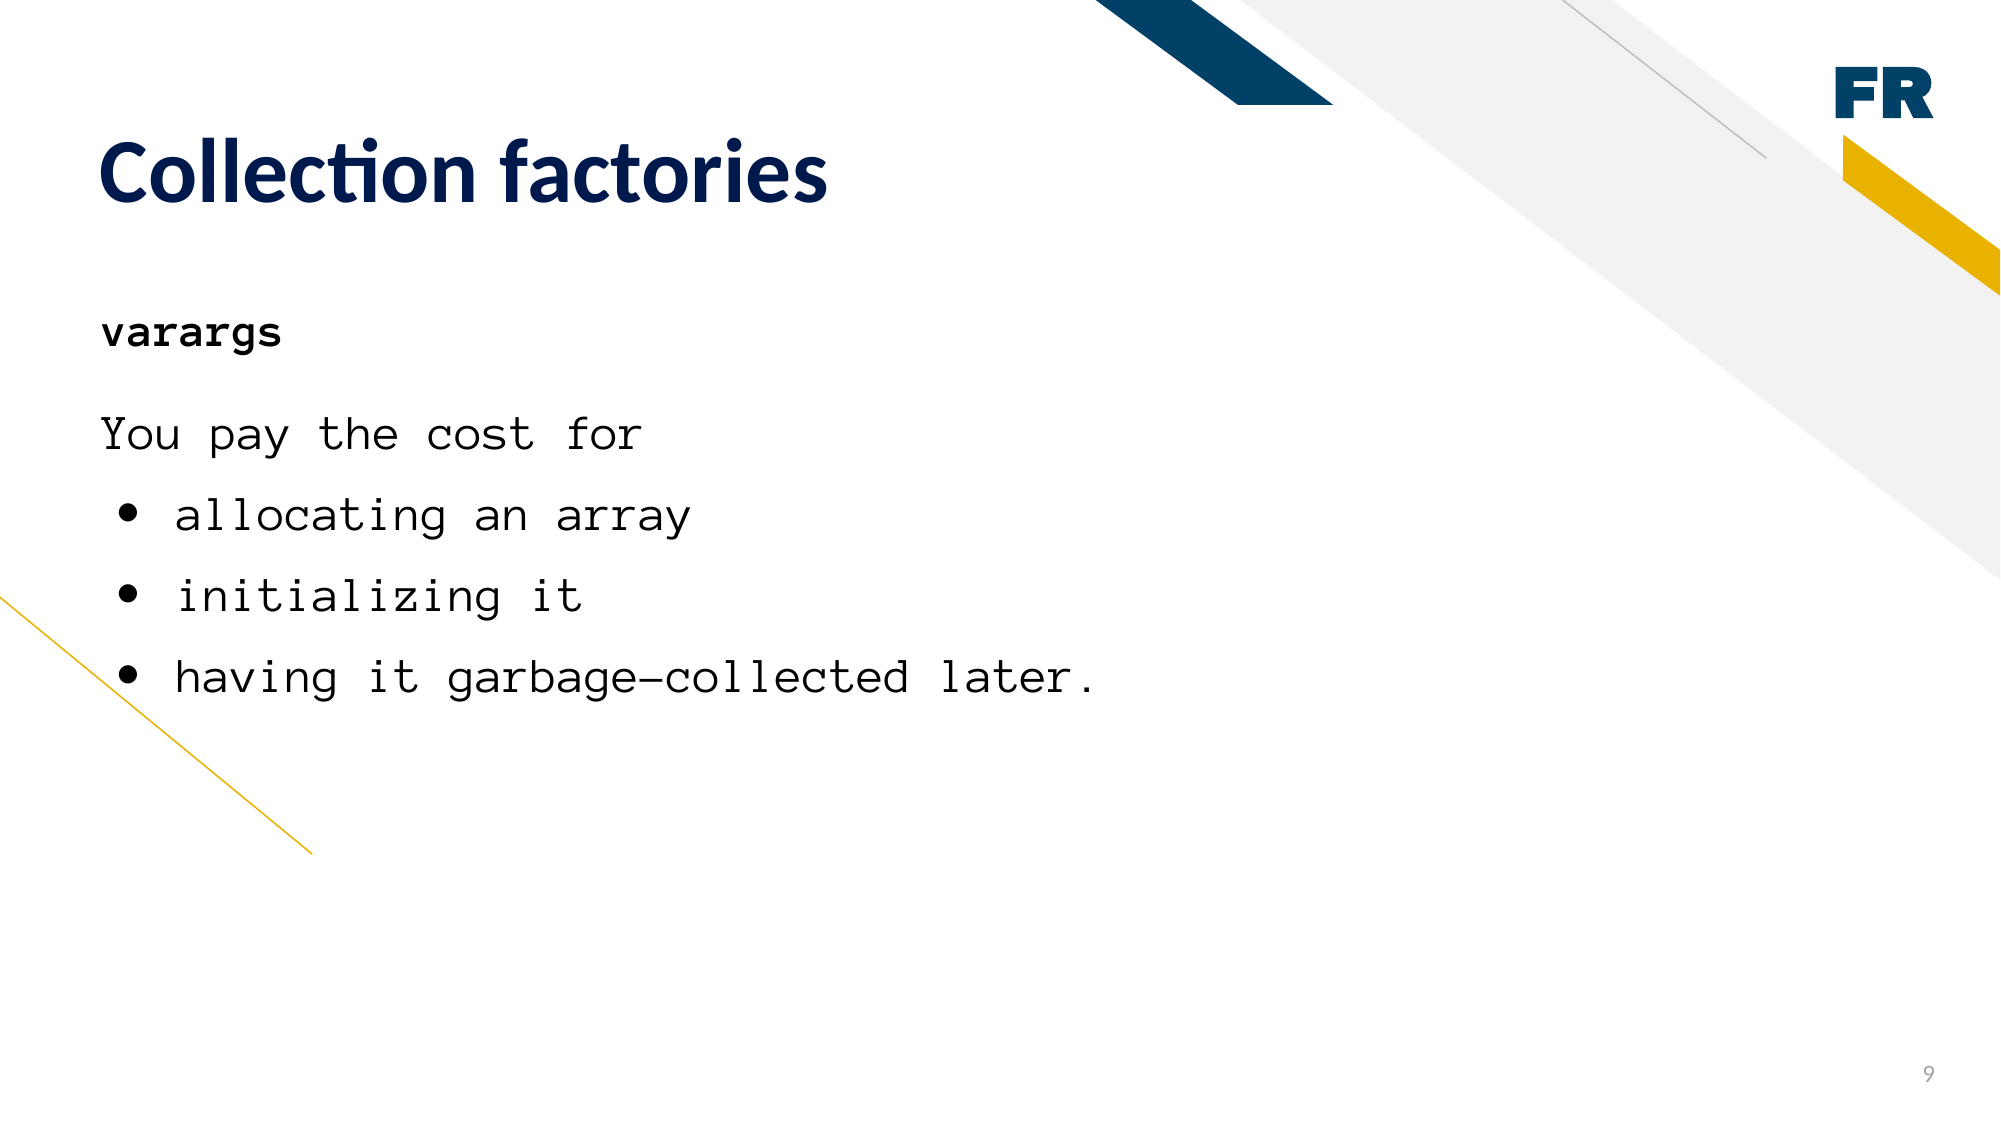

# Collection factories
varargs
You pay the cost for
allocating an array
initializing it
having it garbage-collected later.
9